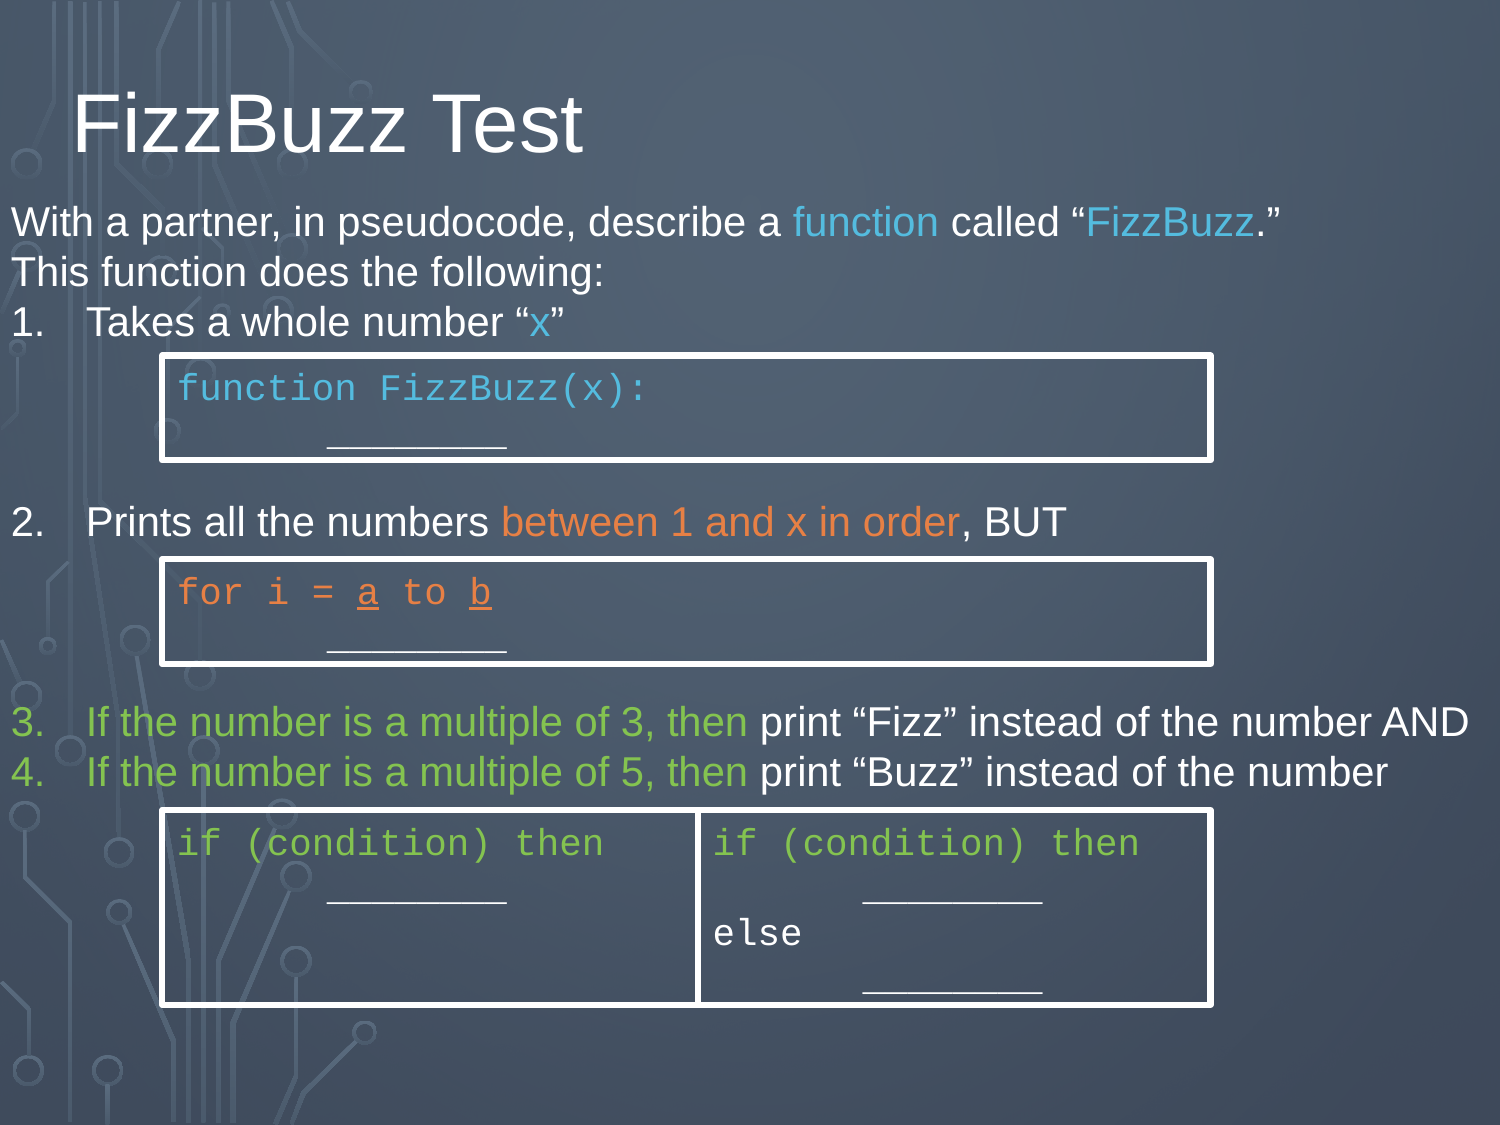

FizzBuzz Test
With a partner, in pseudocode, describe a function called “FizzBuzz.”
This function does the following:
Takes a whole number “x”

Prints all the numbers between 1 and x in order, BUT

If the number is a multiple of 3, then print “Fizz” instead of the number AND
If the number is a multiple of 5, then print “Buzz” instead of the number

function FizzBuzz(x):
	________
for i = a to b
	________
if (condition) then
	________

if (condition) then
	________
else
	________